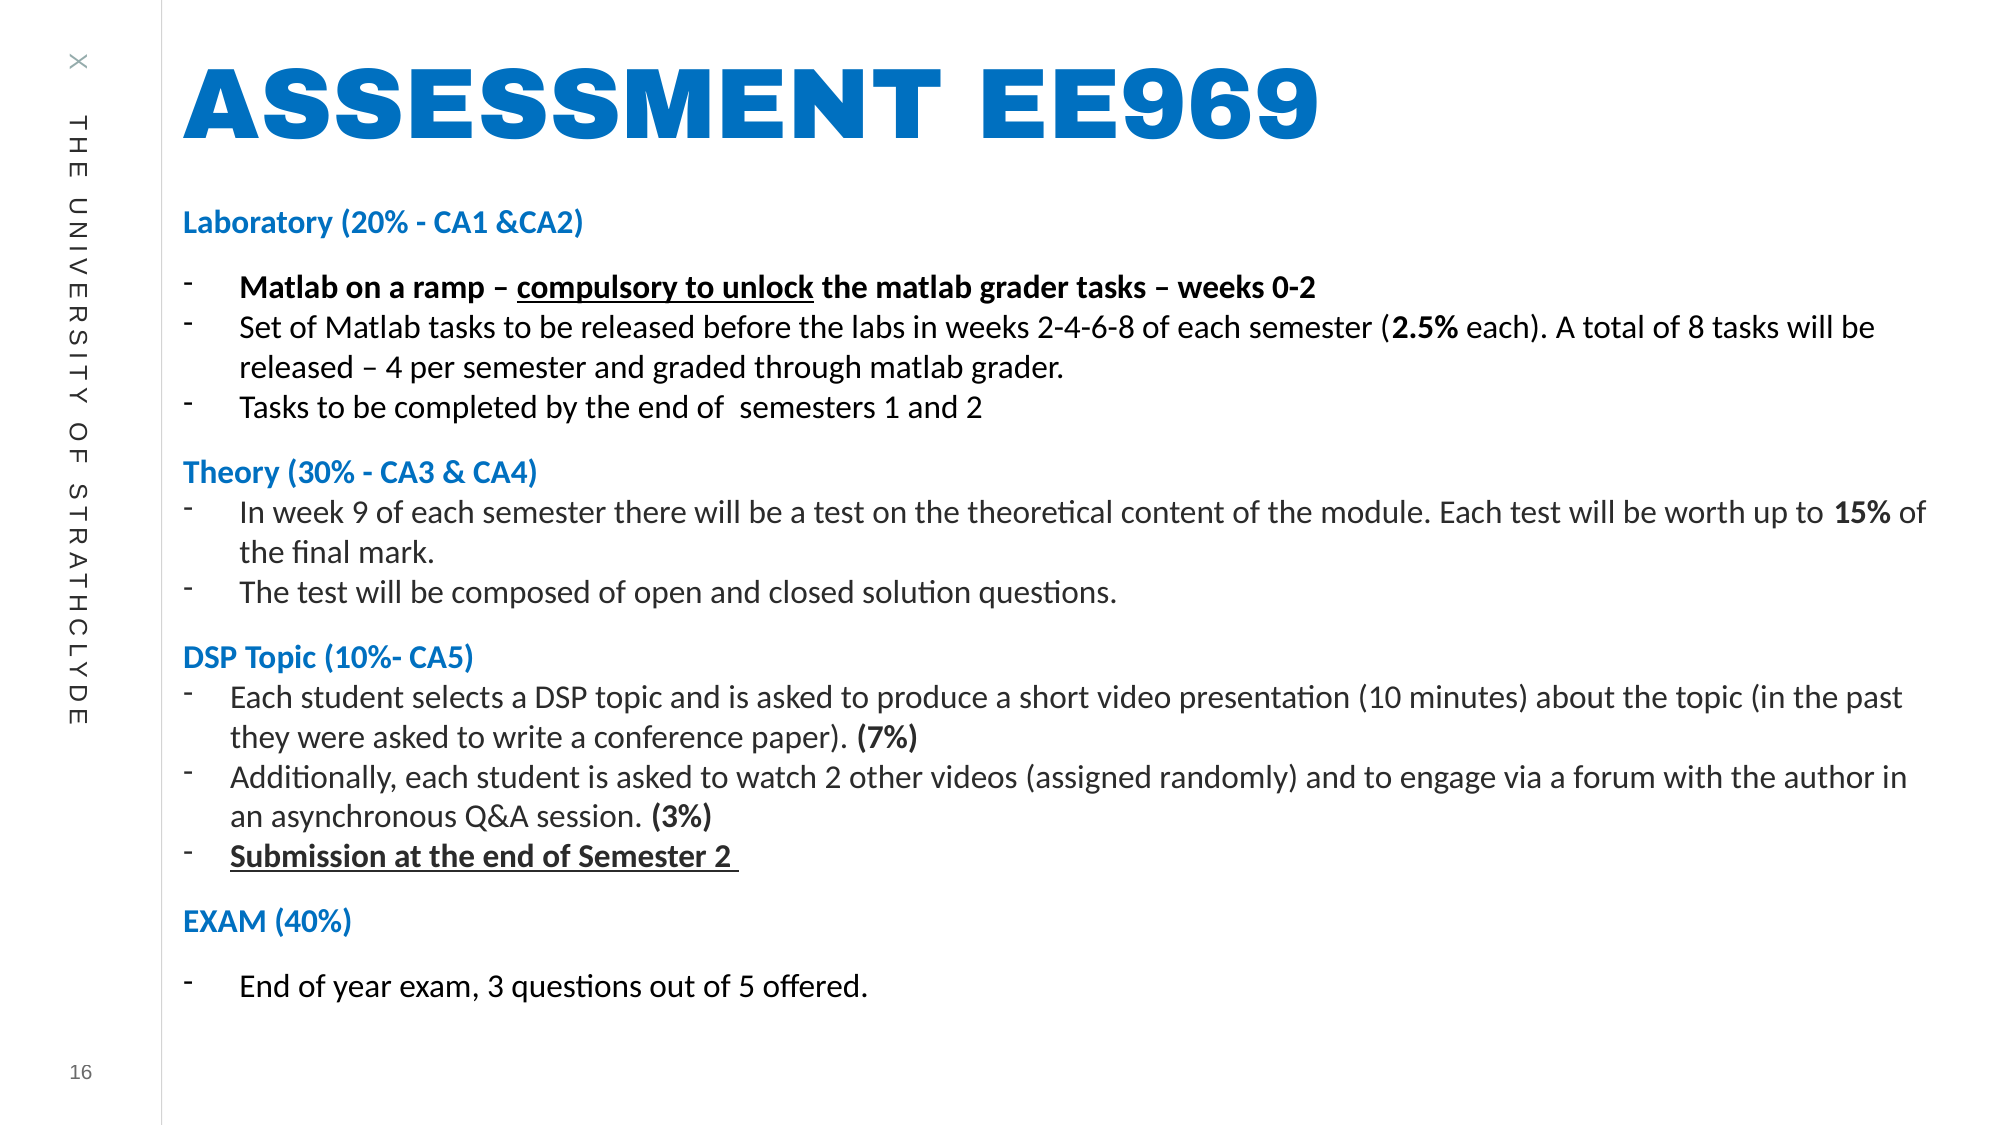

# ASSESSMENT EE969
Laboratory (20% - CA1 &CA2)
Matlab on a ramp – compulsory to unlock the matlab grader tasks – weeks 0-2
Set of Matlab tasks to be released before the labs in weeks 2-4-6-8 of each semester (2.5% each). A total of 8 tasks will be released – 4 per semester and graded through matlab grader.
Tasks to be completed by the end of  semesters 1 and 2
Theory (30% - CA3 & CA4)
In week 9 of each semester there will be a test on the theoretical content of the module. Each test will be worth up to 15% of the final mark.
The test will be composed of open and closed solution questions.
DSP Topic (10%- CA5)
Each student selects a DSP topic and is asked to produce a short video presentation (10 minutes) about the topic (in the past they were asked to write a conference paper). (7%)
Additionally, each student is asked to watch 2 other videos (assigned randomly) and to engage via a forum with the author in an asynchronous Q&A session. (3%)
Submission at the end of Semester 2
EXAM (40%)
End of year exam, 3 questions out of 5 offered.

16